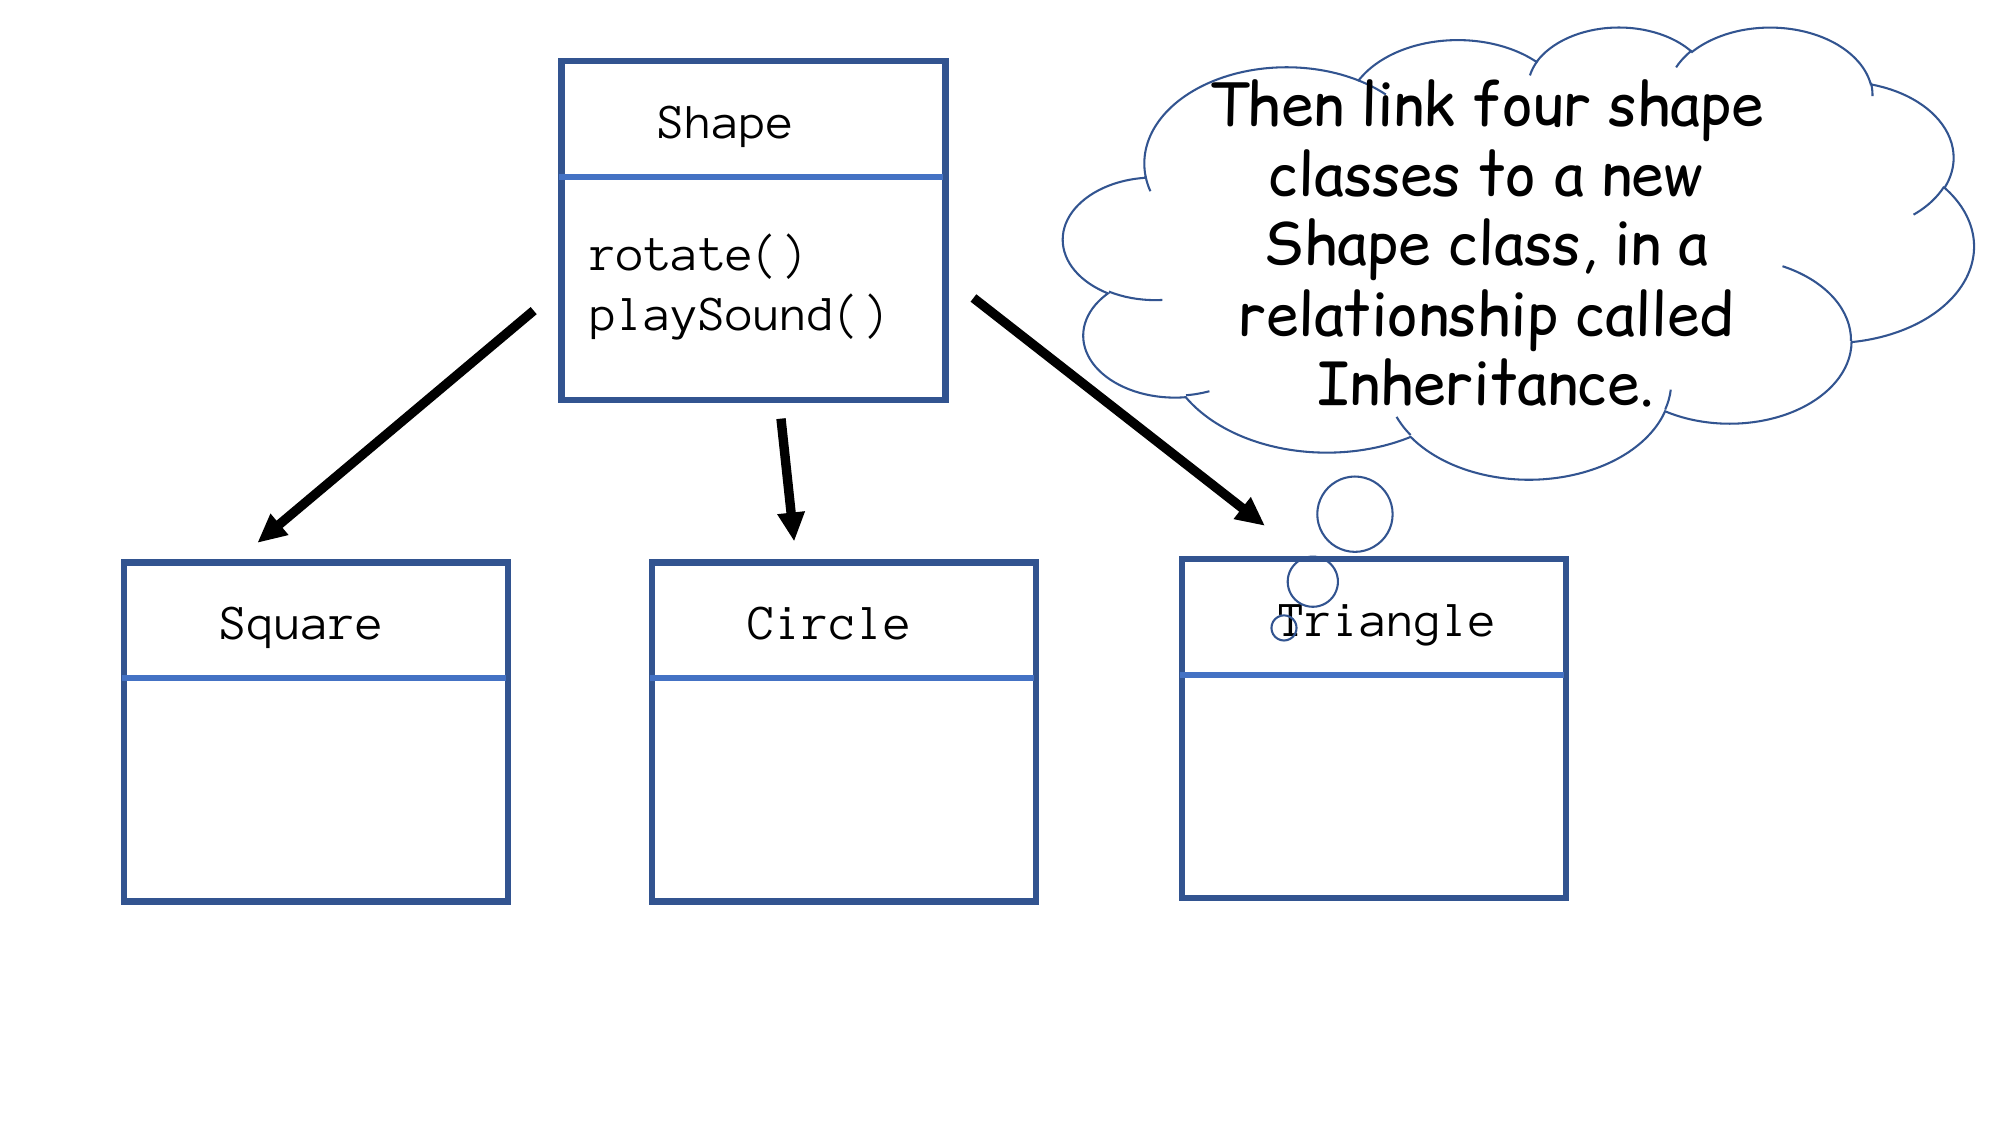

Then link four shape classes to a new Shape class, in a relationship called Inheritance.

Shape
rotate()
playSound()

Triangle
Square
Circle